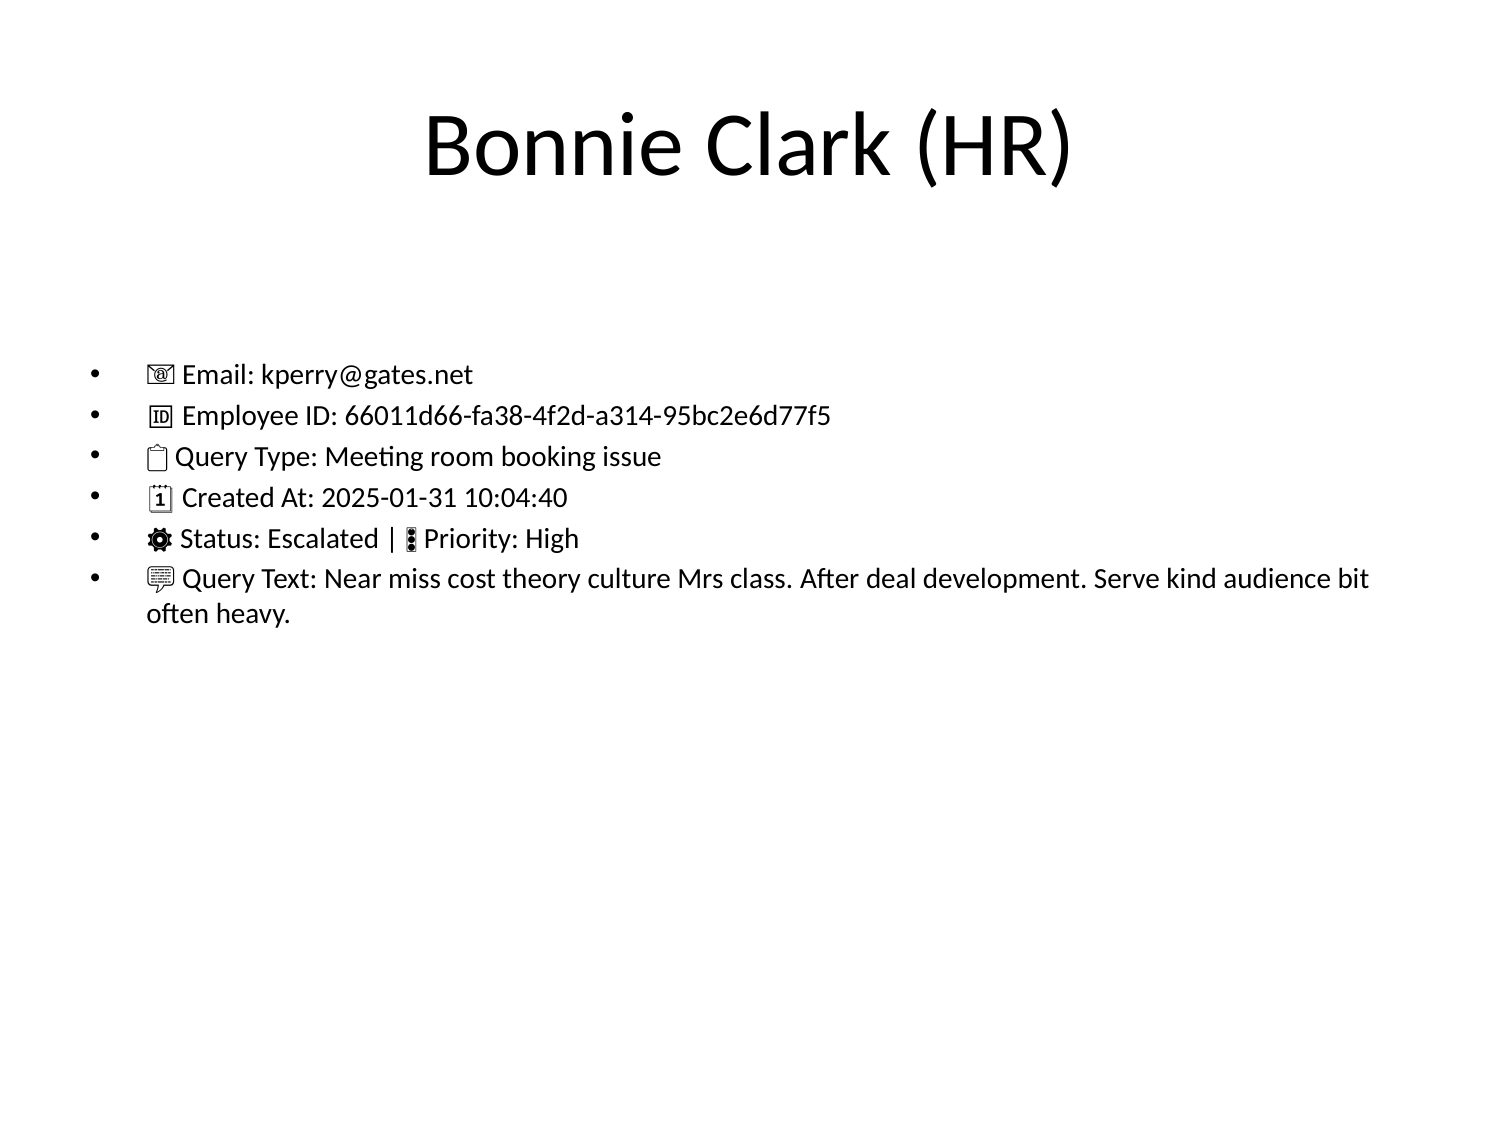

# Bonnie Clark (HR)

📧 Email: kperry@gates.net
🆔 Employee ID: 66011d66-fa38-4f2d-a314-95bc2e6d77f5
📋 Query Type: Meeting room booking issue
🗓 Created At: 2025-01-31 10:04:40
⚙ Status: Escalated | 🚦 Priority: High
💬 Query Text: Near miss cost theory culture Mrs class. After deal development. Serve kind audience bit often heavy.